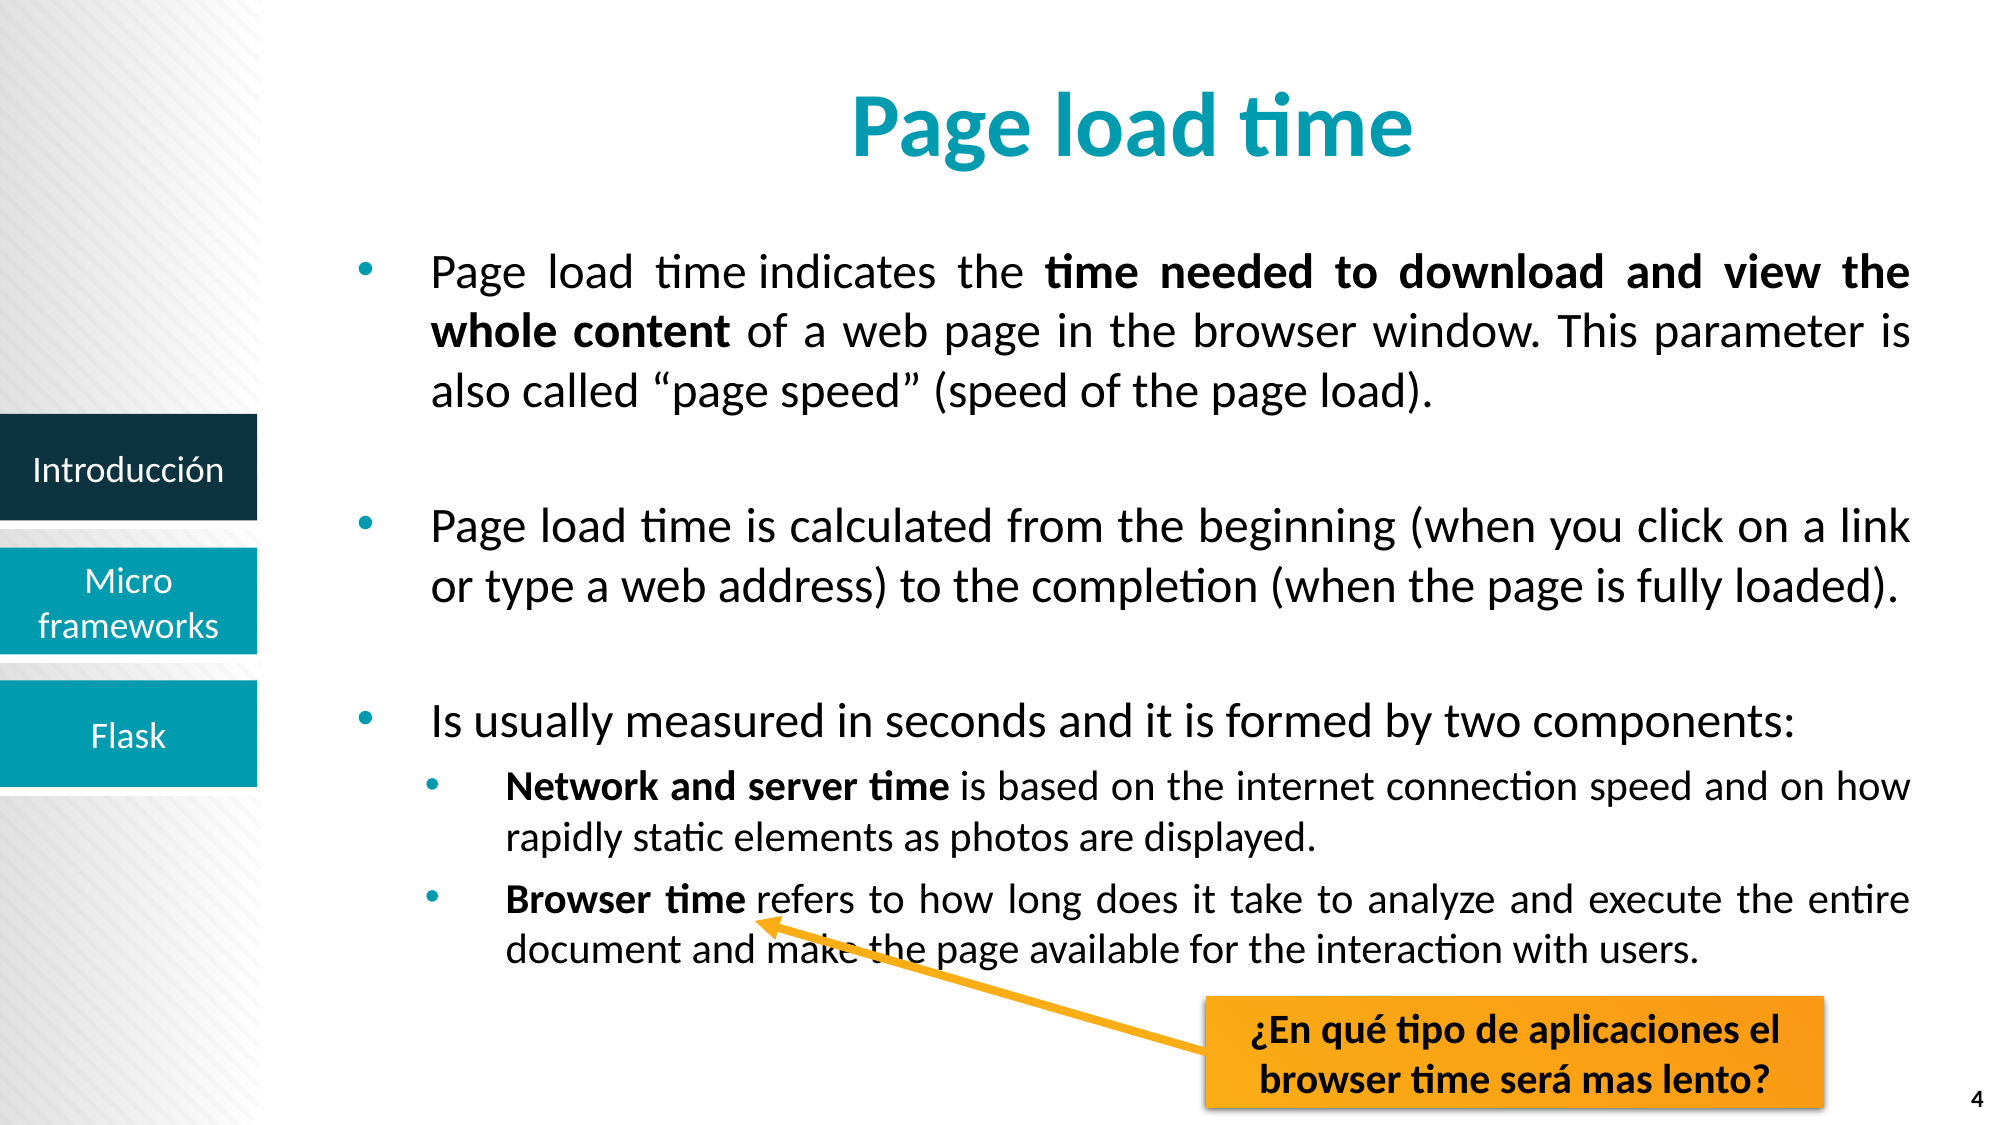

# Page load time
Page load time indicates the time needed to download and view the whole content of a web page in the browser window. This parameter is also called “page speed” (speed of the page load).

Page load time is calculated from the beginning (when you click on a link or type a web address) to the completion (when the page is fully loaded).

Is usually measured in seconds and it is formed by two components:
Network and server time is based on the internet connection speed and on how rapidly static elements as photos are displayed.
Browser time refers to how long does it take to analyze and execute the entire document and make the page available for the interaction with users.

¿En qué tipo de aplicaciones el browser time será mas lento?
4